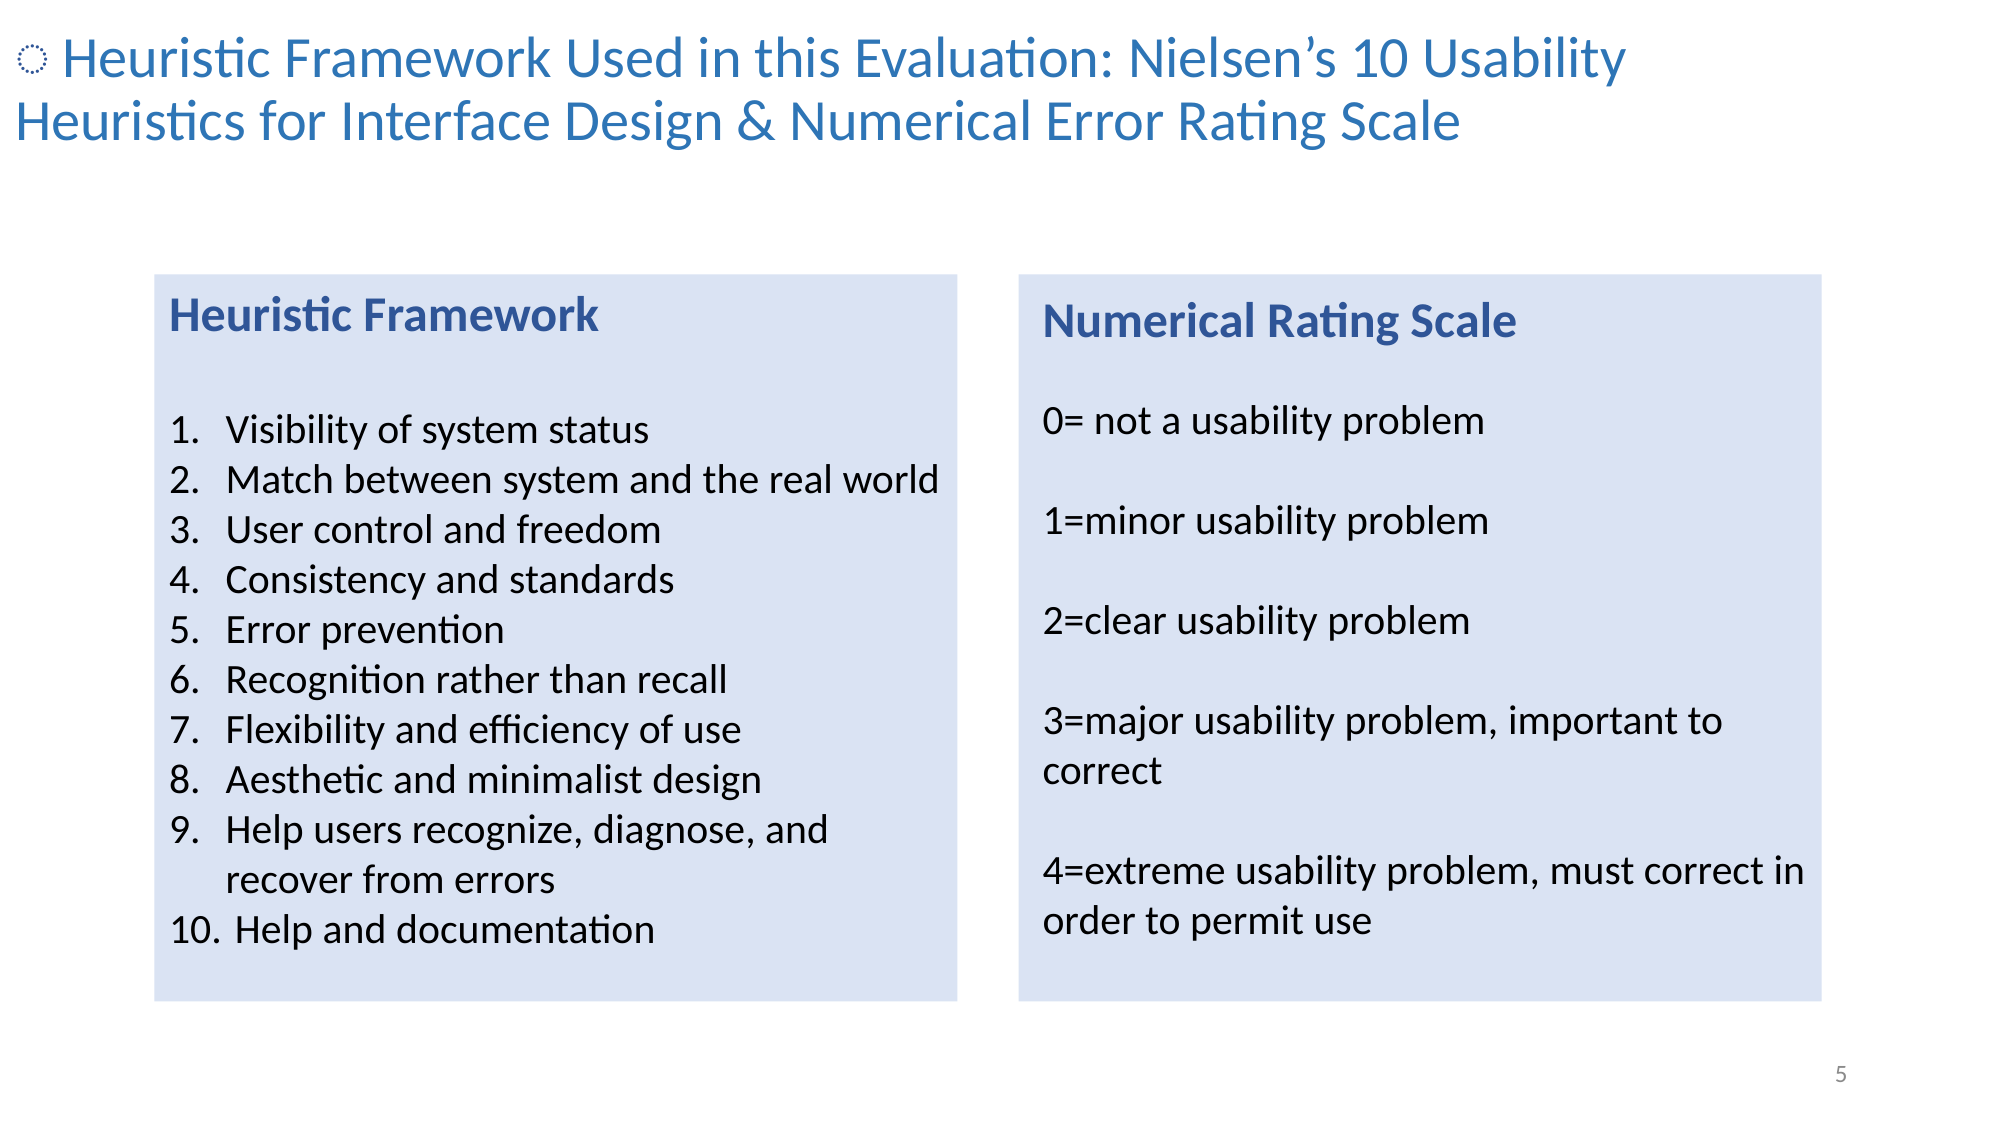

# ◌ Heuristic Framework Used in this Evaluation: Nielsen’s 10 Usability Heuristics for Interface Design & Numerical Error Rating Scale

Heuristic Framework

Visibility of system status
Match between system and the real world
User control and freedom
Consistency and standards
Error prevention
Recognition rather than recall
Flexibility and efficiency of use
Aesthetic and minimalist design
Help users recognize, diagnose, and recover from errors
 Help and documentation

Numerical Rating Scale

0= not a usability problem

1=minor usability problem

2=clear usability problem

3=major usability problem, important to correct

4=extreme usability problem, must correct in order to permit use

5